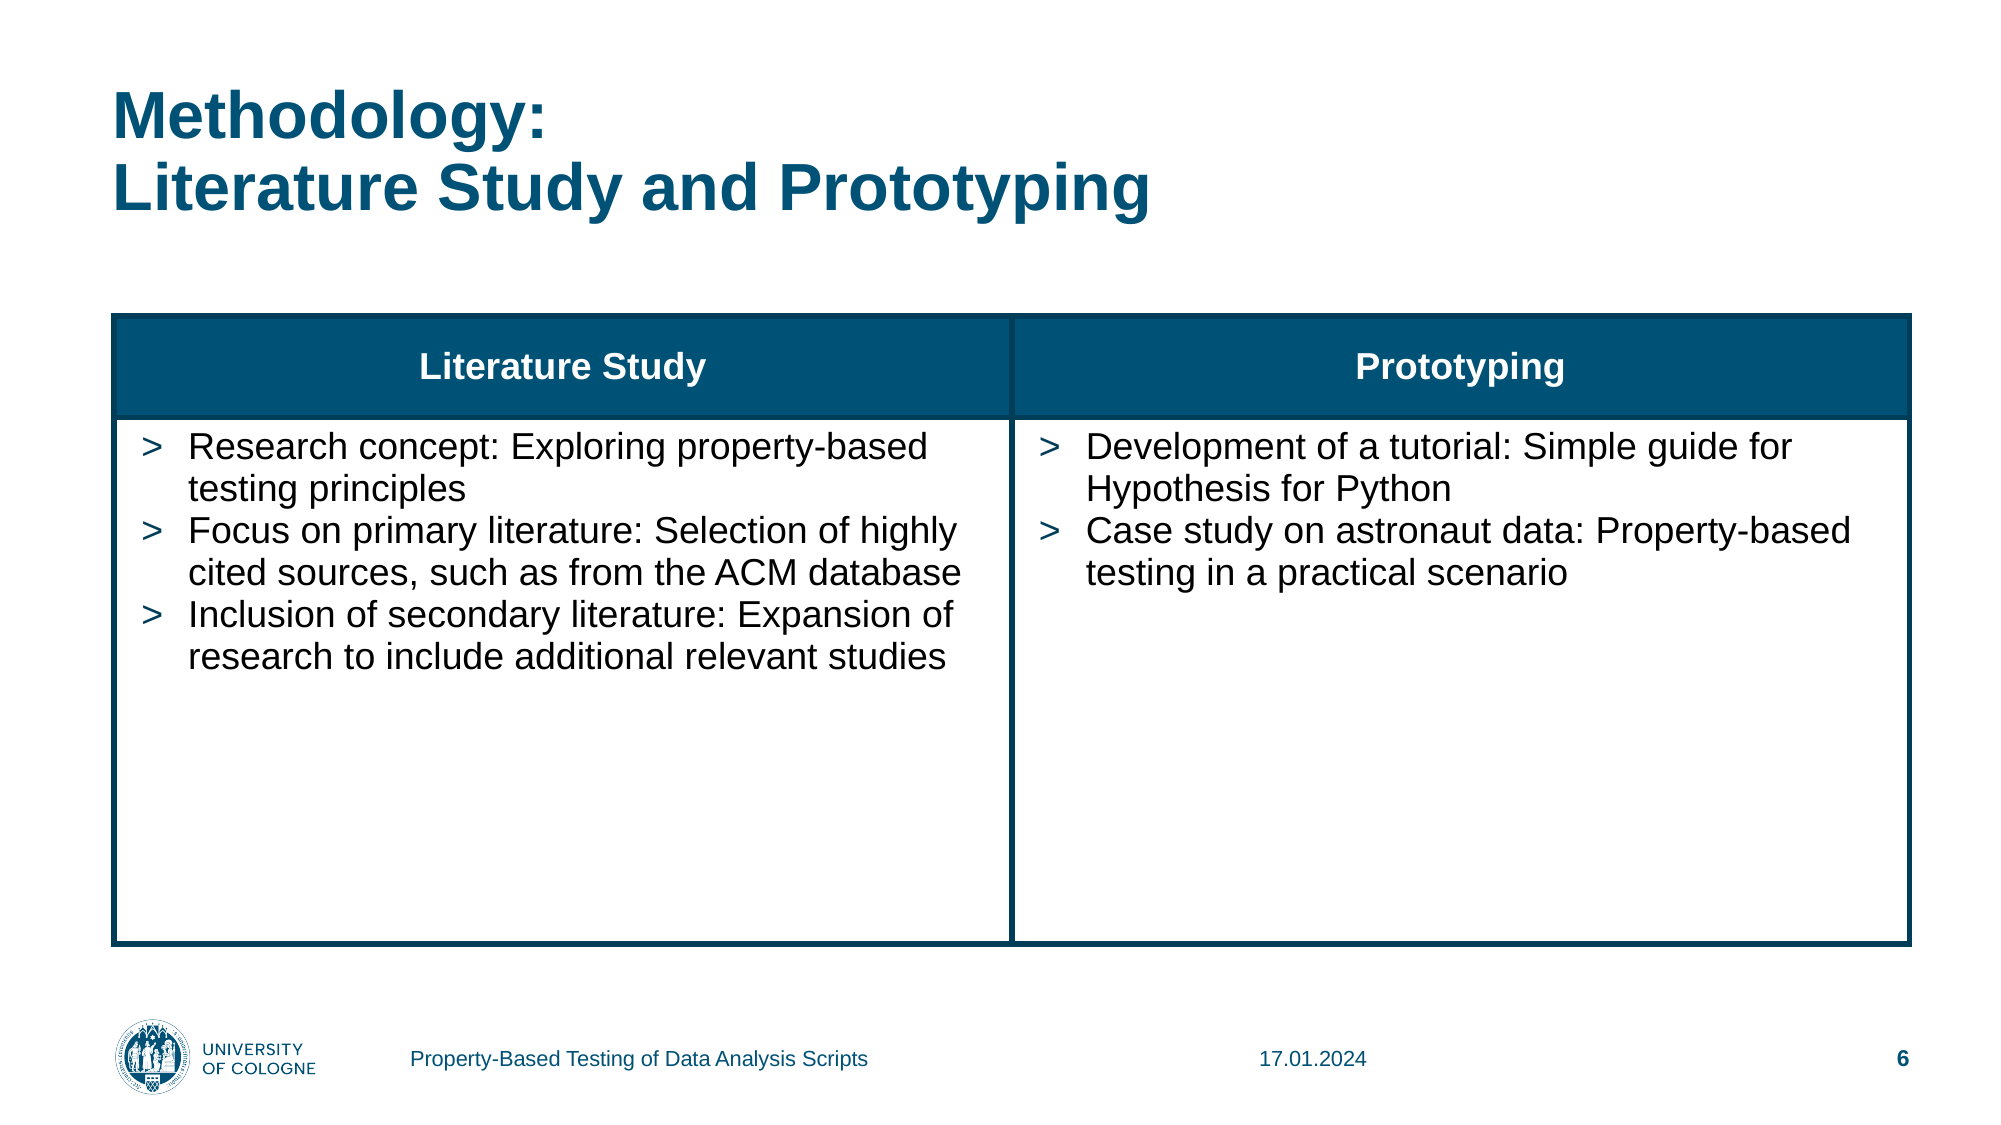

# Methodology: Literature Study and Prototyping
| Literature Study | Prototyping |
| --- | --- |
| Research concept: Exploring property-based testing principles Focus on primary literature: Selection of highly cited sources, such as from the ACM database Inclusion of secondary literature: Expansion of research to include additional relevant studies | Development of a tutorial: Simple guide for Hypothesis for Python Case study on astronaut data: Property-based testing in a practical scenario |
Property-Based Testing of Data Analysis Scripts
17.01.2024
6